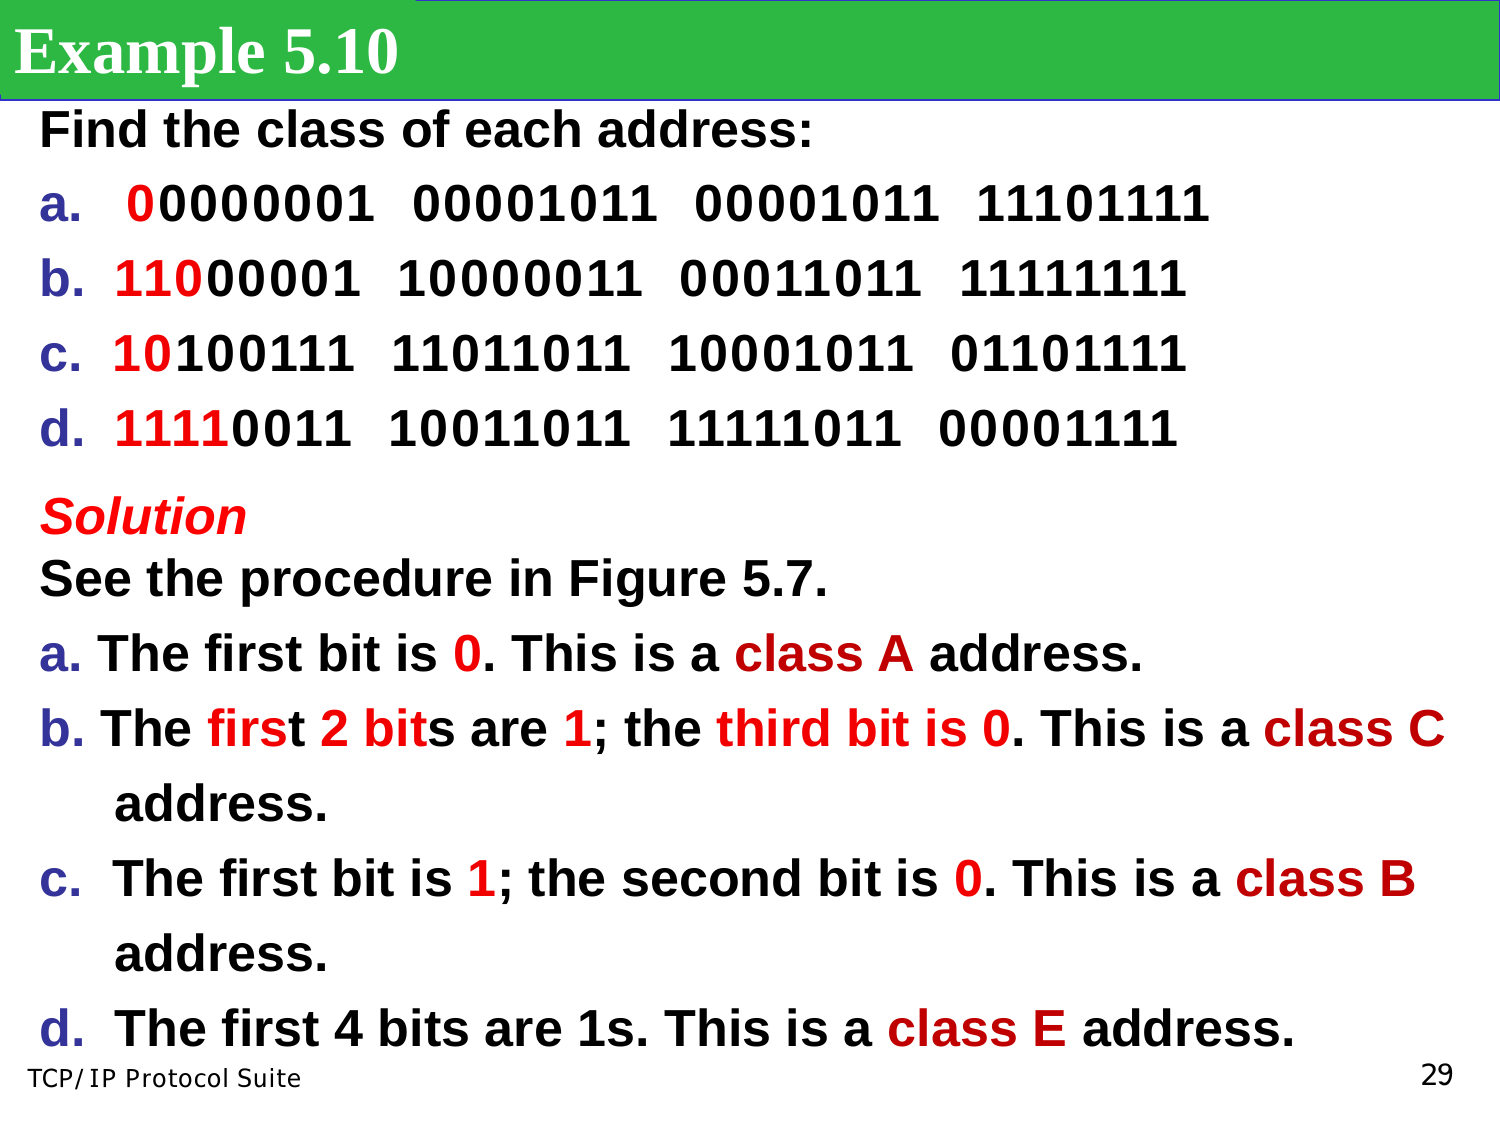

Example 5.10
Find the class of each address:
a.   00000001  00001011  00001011  11101111
b.  11000001  10000011  00011011  11111111
c.  10100111  11011011  10001011  01101111
d.  11110011  10011011  11111011  00001111

Solution
See the procedure in Figure 5.7.
a. The first bit is 0. This is a class A address.
b. The first 2 bits are 1; the third bit is 0. This is a class C address.
c.  The first bit is 1; the second bit is 0. This is a class B address.
d.  The first 4 bits are 1s. This is a class E address.
29
TCP/IP Protocol Suite